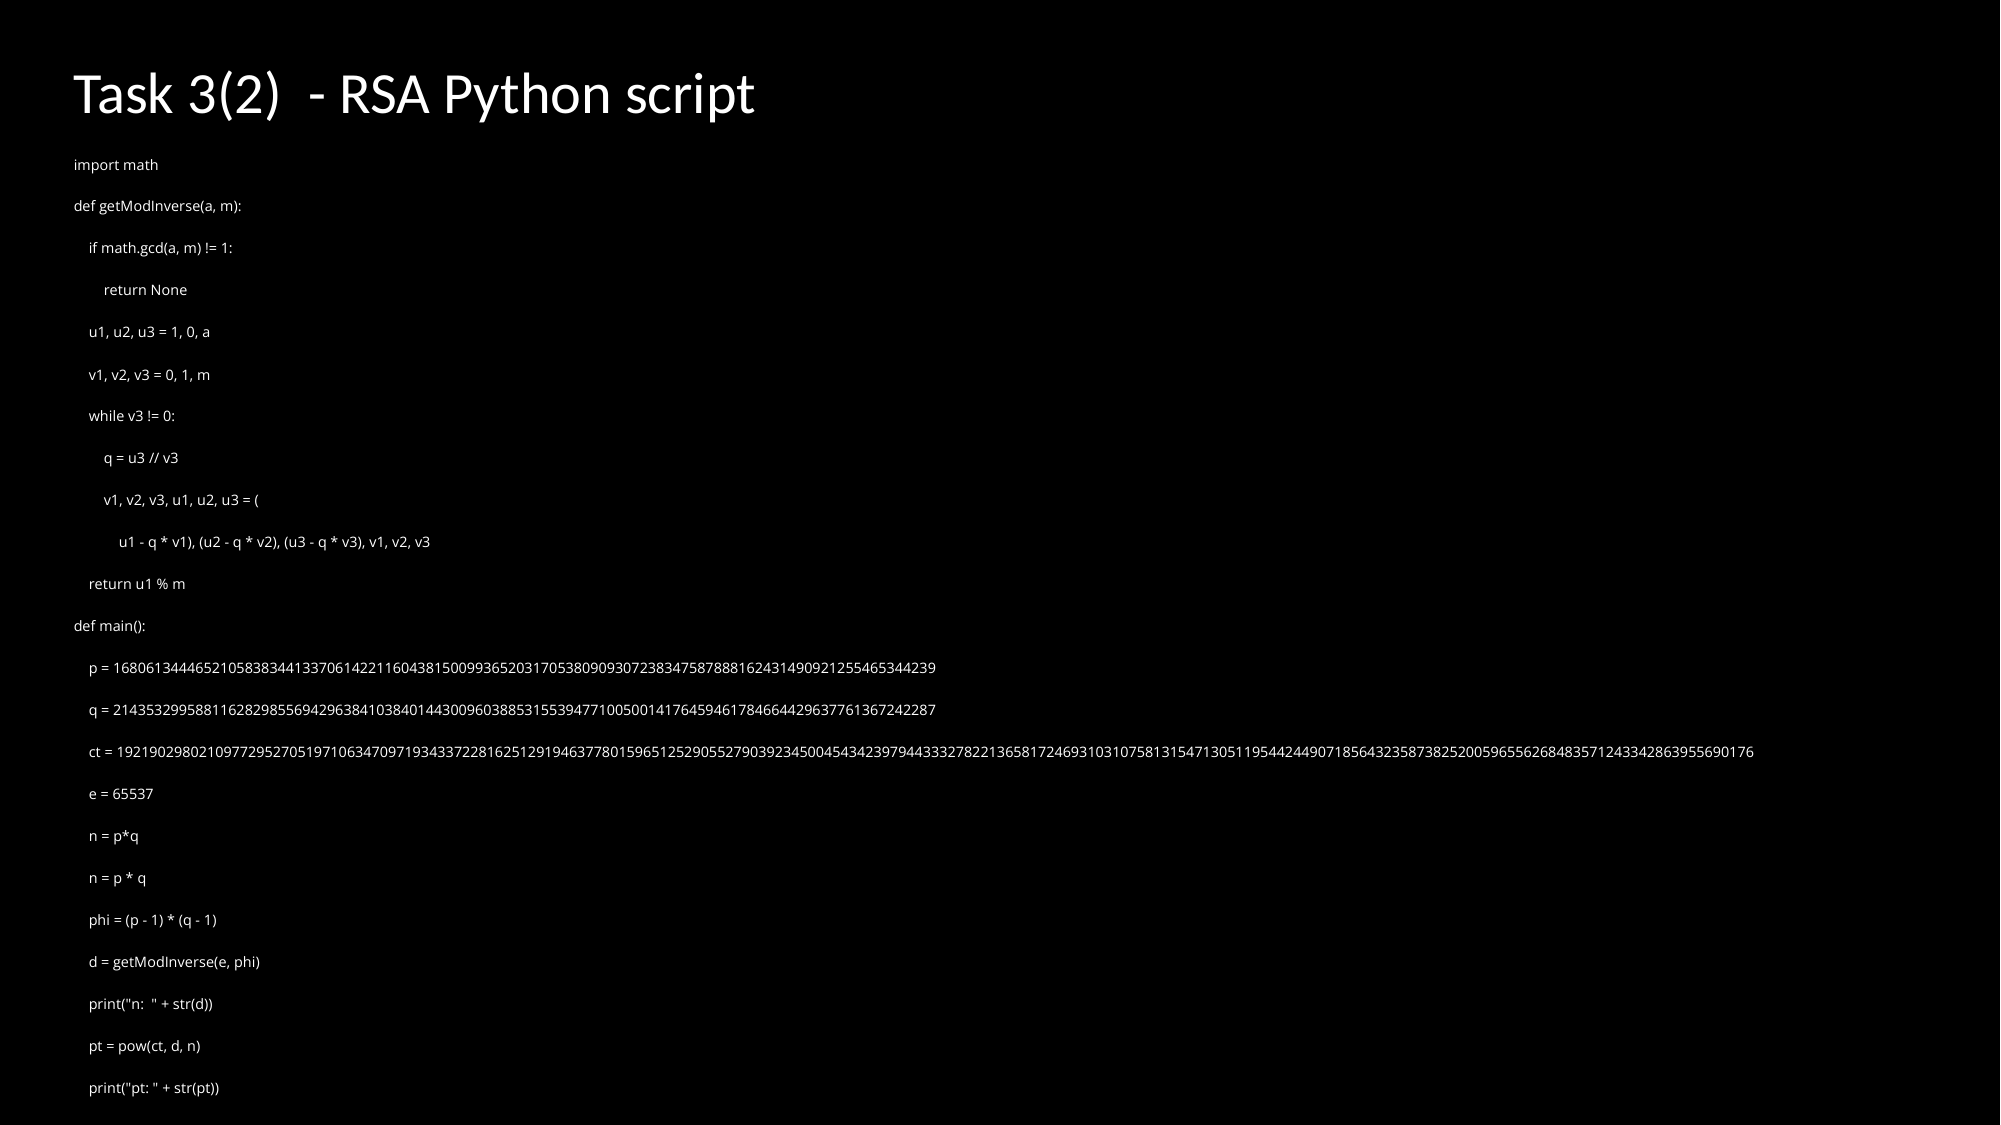

# Task 3(2)  - RSA Python script
import math
def getModInverse(a, m):
    if math.gcd(a, m) != 1:
        return None
    u1, u2, u3 = 1, 0, a
    v1, v2, v3 = 0, 1, m
    while v3 != 0:
        q = u3 // v3
        v1, v2, v3, u1, u2, u3 = (
            u1 - q * v1), (u2 - q * v2), (u3 - q * v3), v1, v2, v3
    return u1 % m
def main():
    p = 1680613444652105838344133706142211604381500993652031705380909307238347587888162431490921255465344239
    q = 2143532995881162829855694296384103840144300960388531553947710050014176459461784664429637761367242287
    ct = 1921902980210977295270519710634709719343372281625129194637780159651252905527903923450045434239794433327822136581724693103107581315471305119544244907185643235873825200596556268483571243342863955690176
    e = 65537
    n = p*q
    n = p * q
    phi = (p - 1) * (q - 1)
    d = getModInverse(e, phi)
    print("n:  " + str(d))
    pt = pow(ct, d, n)
    print("pt: " + str(pt))